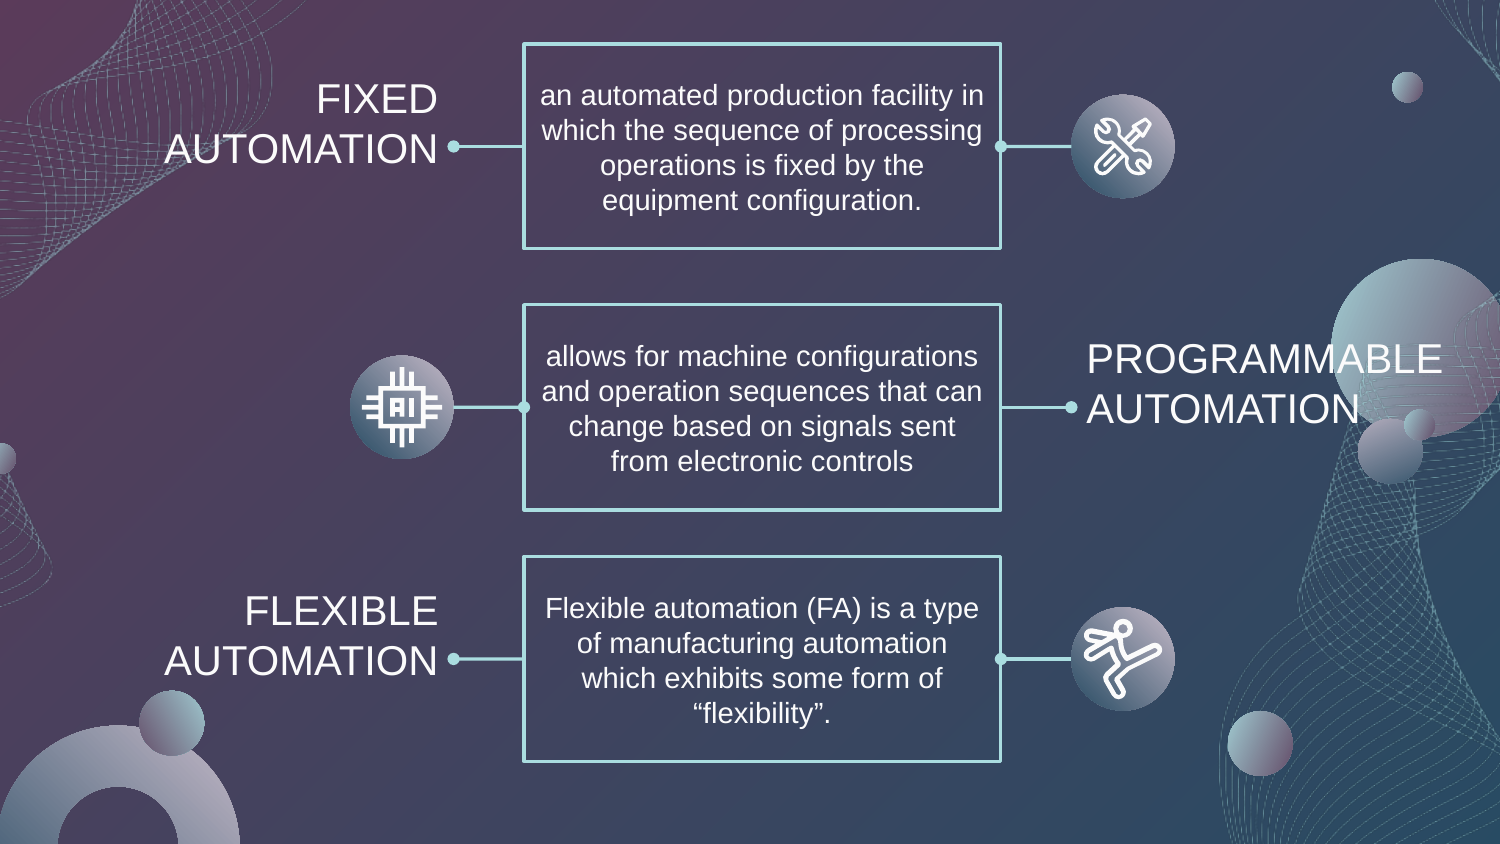

an automated production facility in which the sequence of processing operations is fixed by the equipment configuration.

FIXED AUTOMATION

allows for machine configurations and operation sequences that can change based on signals sent from electronic controls

PROGRAMMABLE
AUTOMATION

Flexible automation (FA) is a type of manufacturing automation which exhibits some form of “flexibility”.

FLEXIBLE AUTOMATION